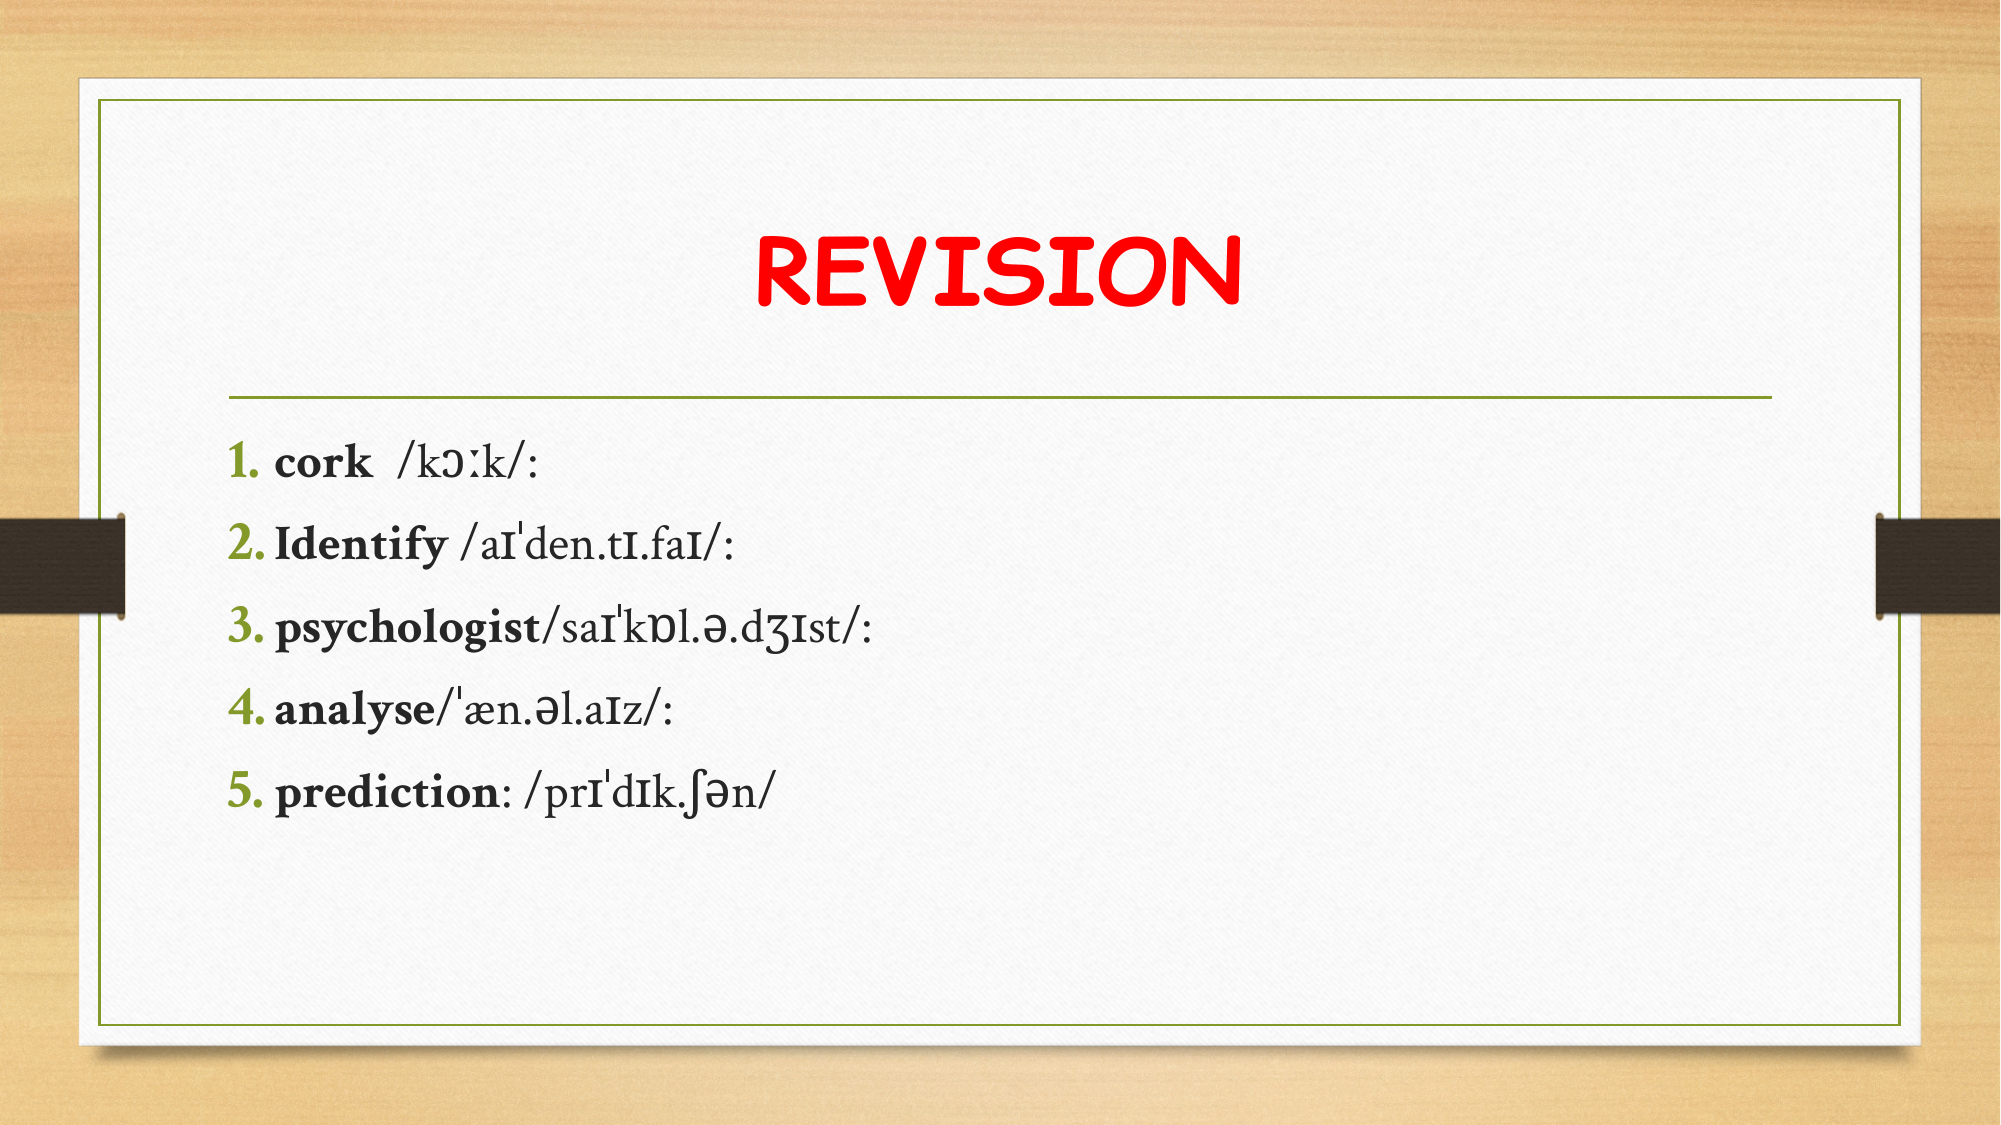

# REVISION
cork  /kɔːk/:
Identify /aɪˈden.tɪ.faɪ/:
psychologist/saɪˈkɒl.ə.dʒɪst/:
analyse/ˈæn.əl.aɪz/:
prediction: /prɪˈdɪk.ʃən/